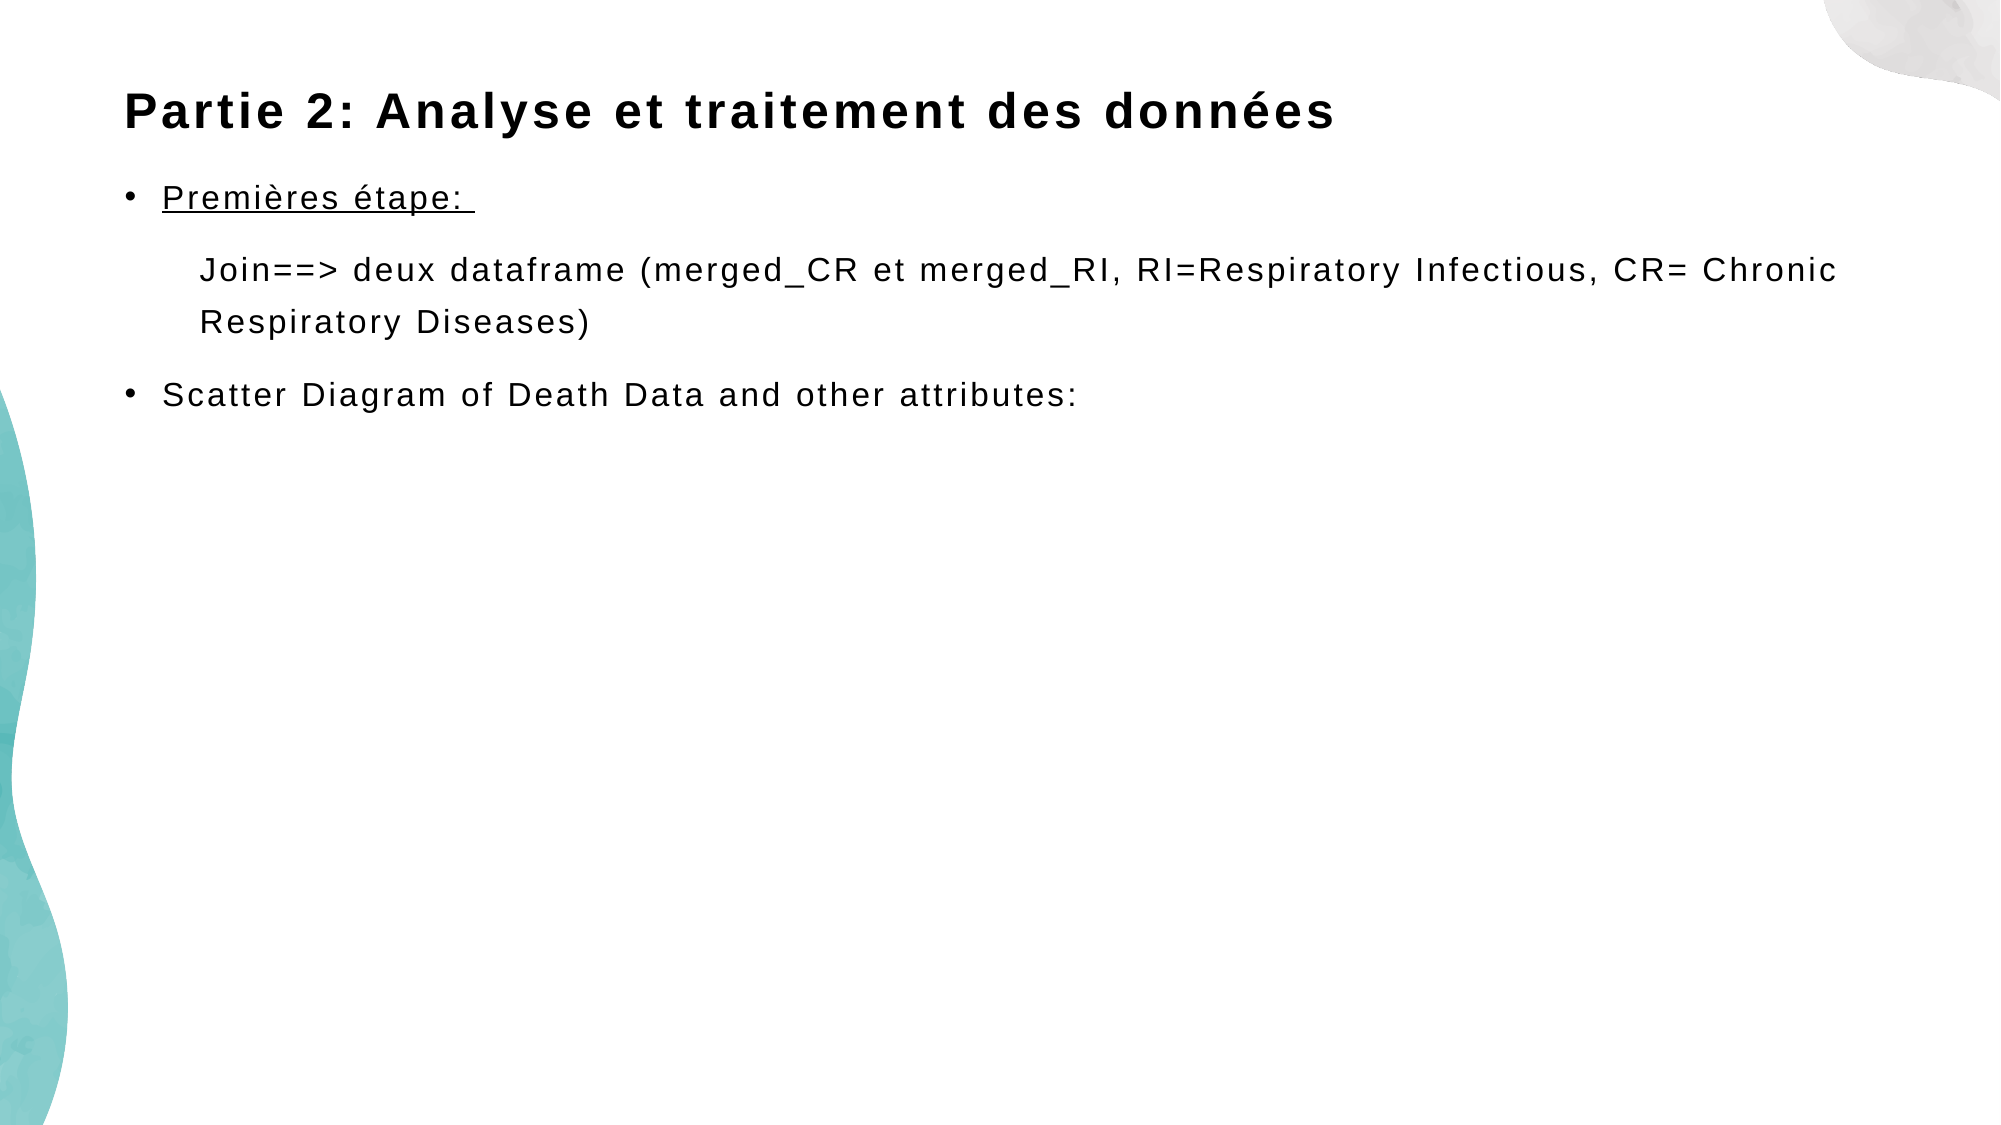

# Partie 2: Analyse et traitement des données
Premières étape:
Join==> deux dataframe (merged_CR et merged_RI, RI=Respiratory Infectious, CR= Chronic Respiratory Diseases)
Scatter Diagram of Death Data and other attributes: